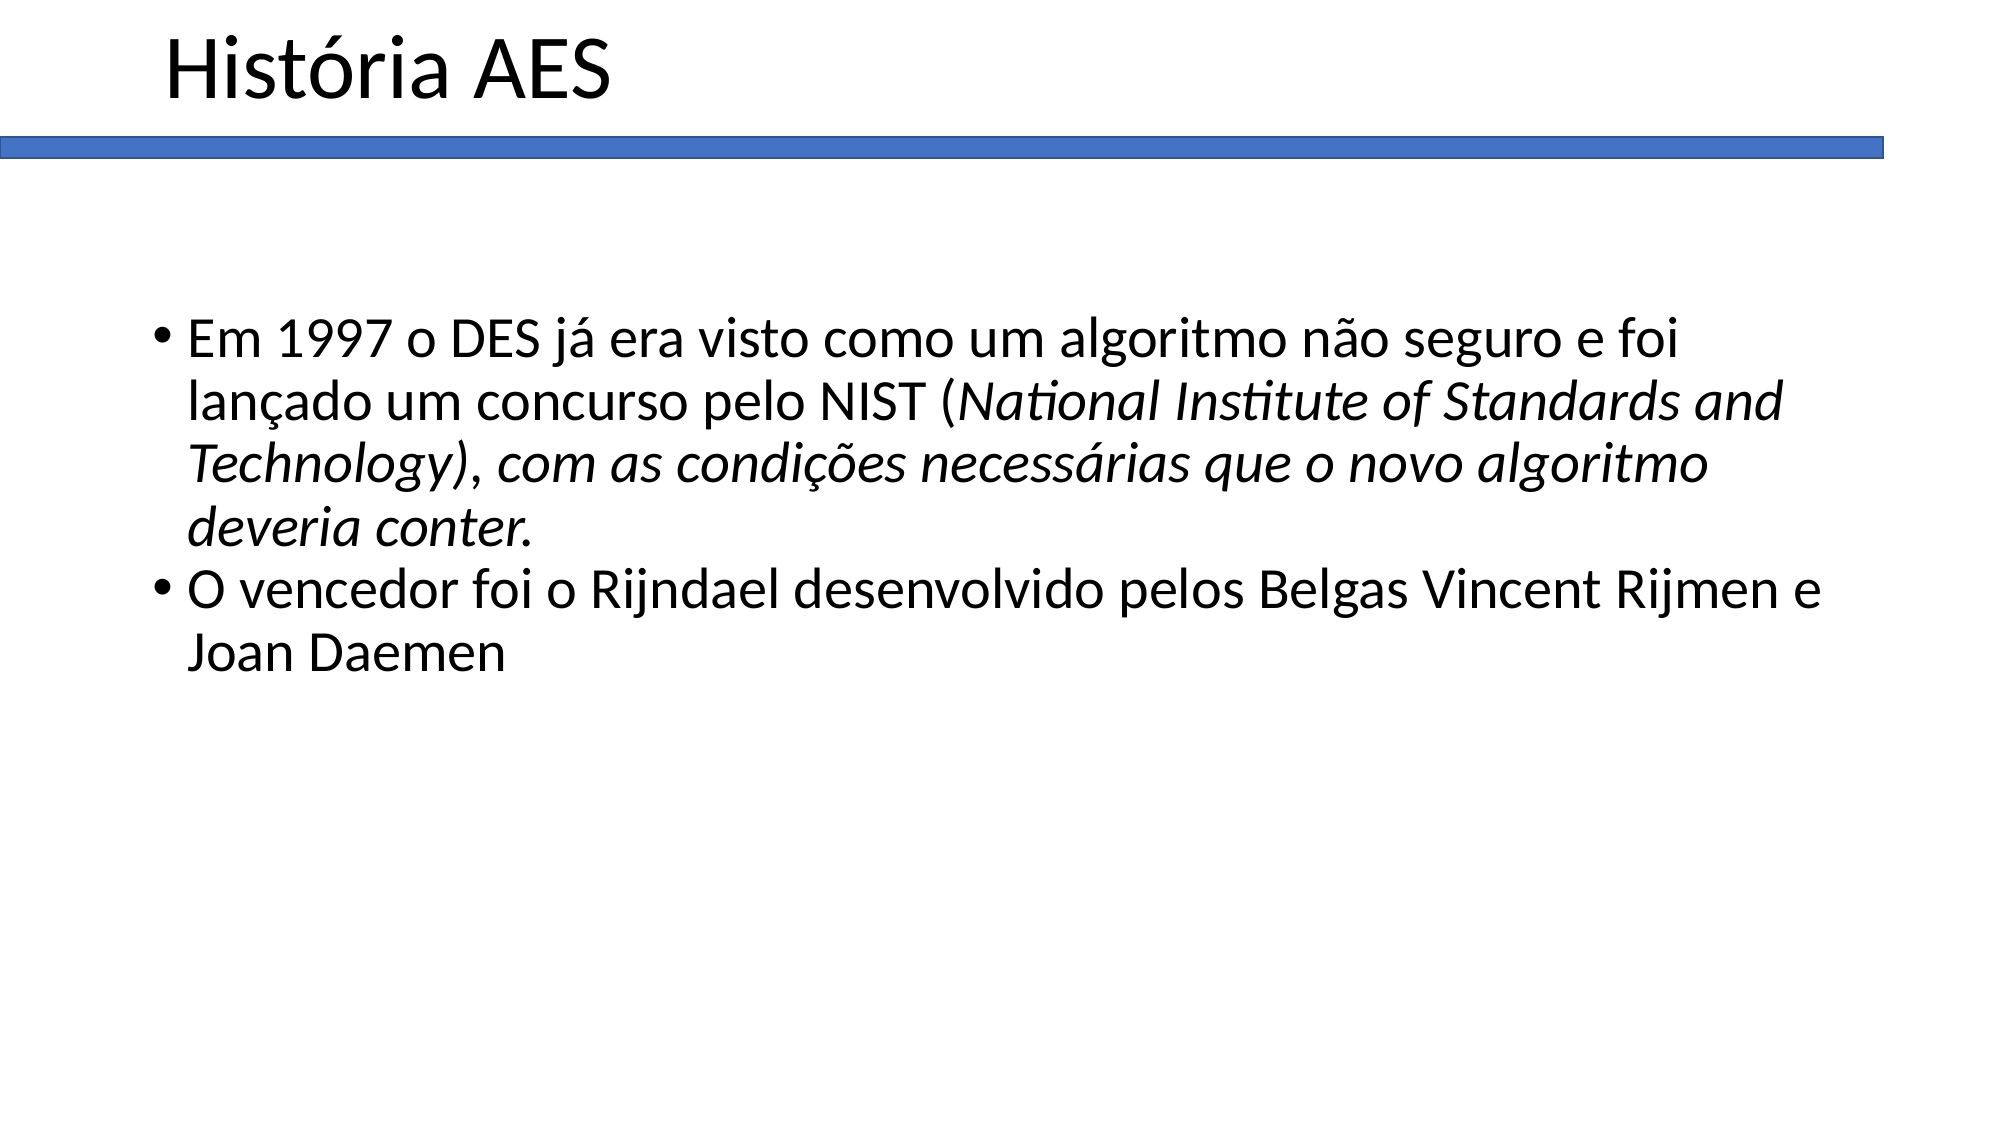

História AES

Em 1997 o DES já era visto como um algoritmo não seguro e foi lançado um concurso pelo NIST (National Institute of Standards and Technology), com as condições necessárias que o novo algoritmo deveria conter.
O vencedor foi o Rijndael desenvolvido pelos Belgas Vincent Rijmen e Joan Daemen